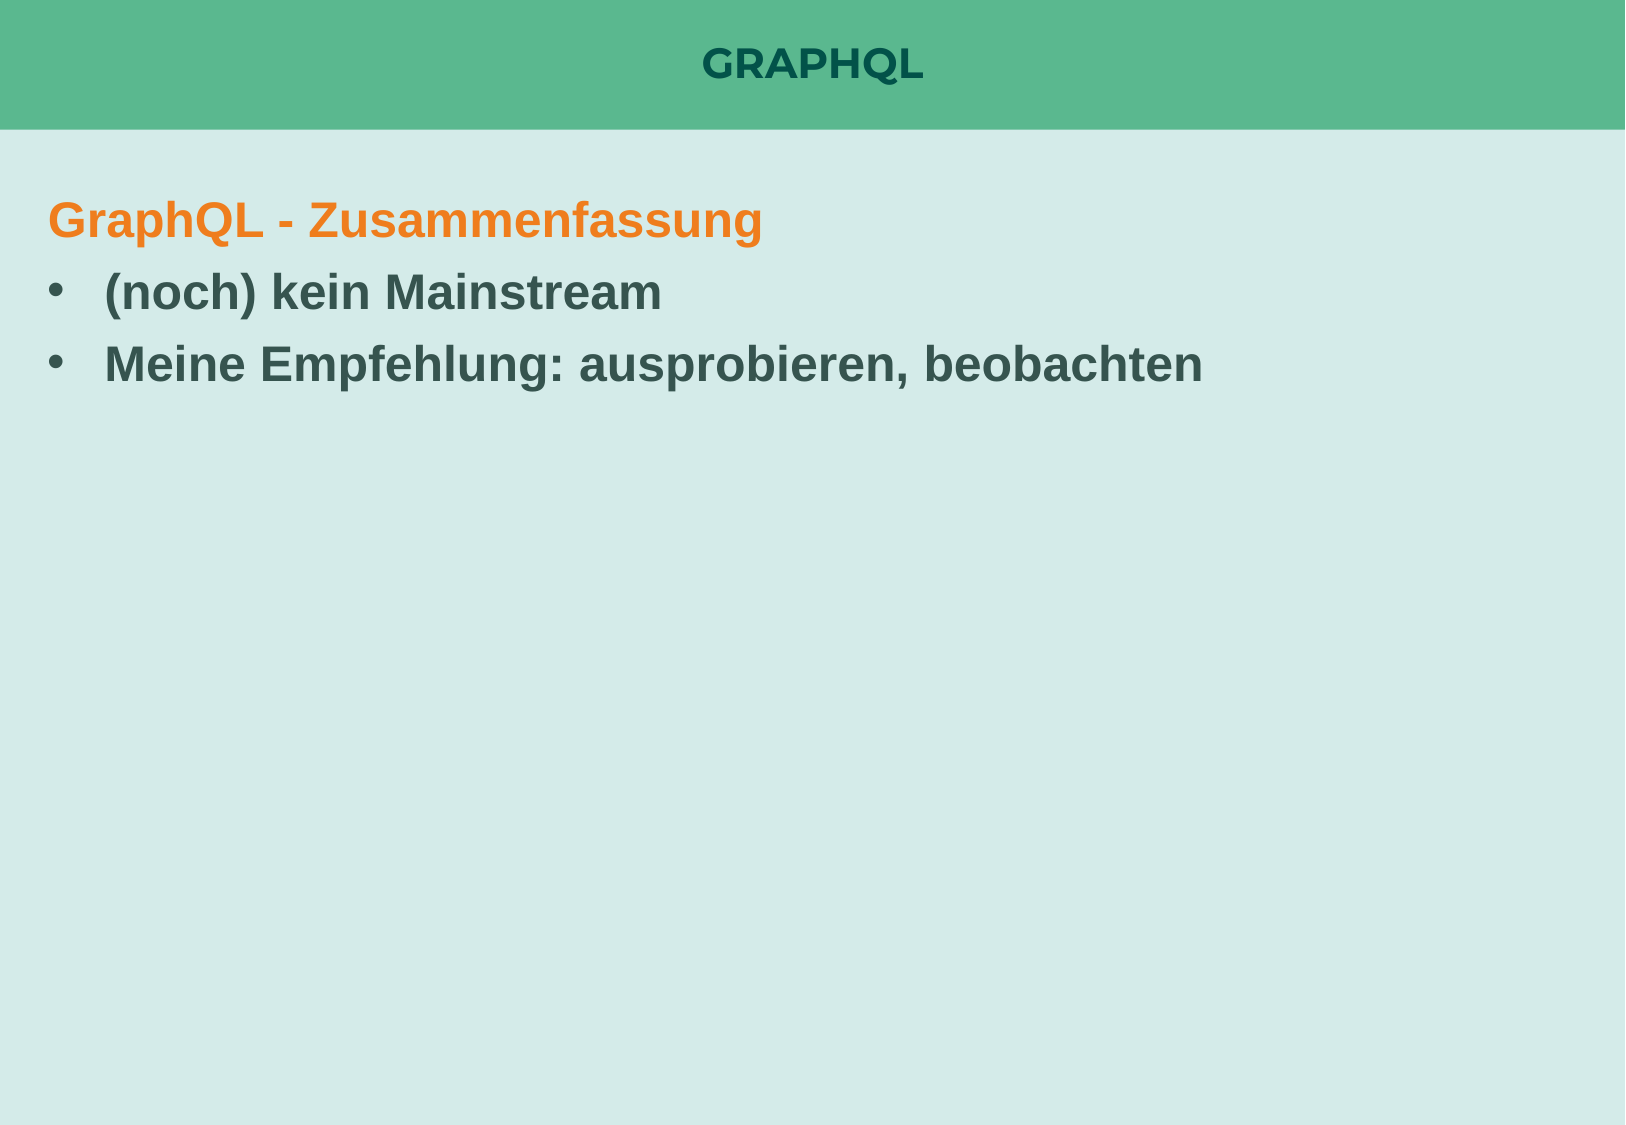

# GraphQL
GraphQL - Zusammenfassung
(noch) kein Mainstream
Meine Empfehlung: ausprobieren, beobachten